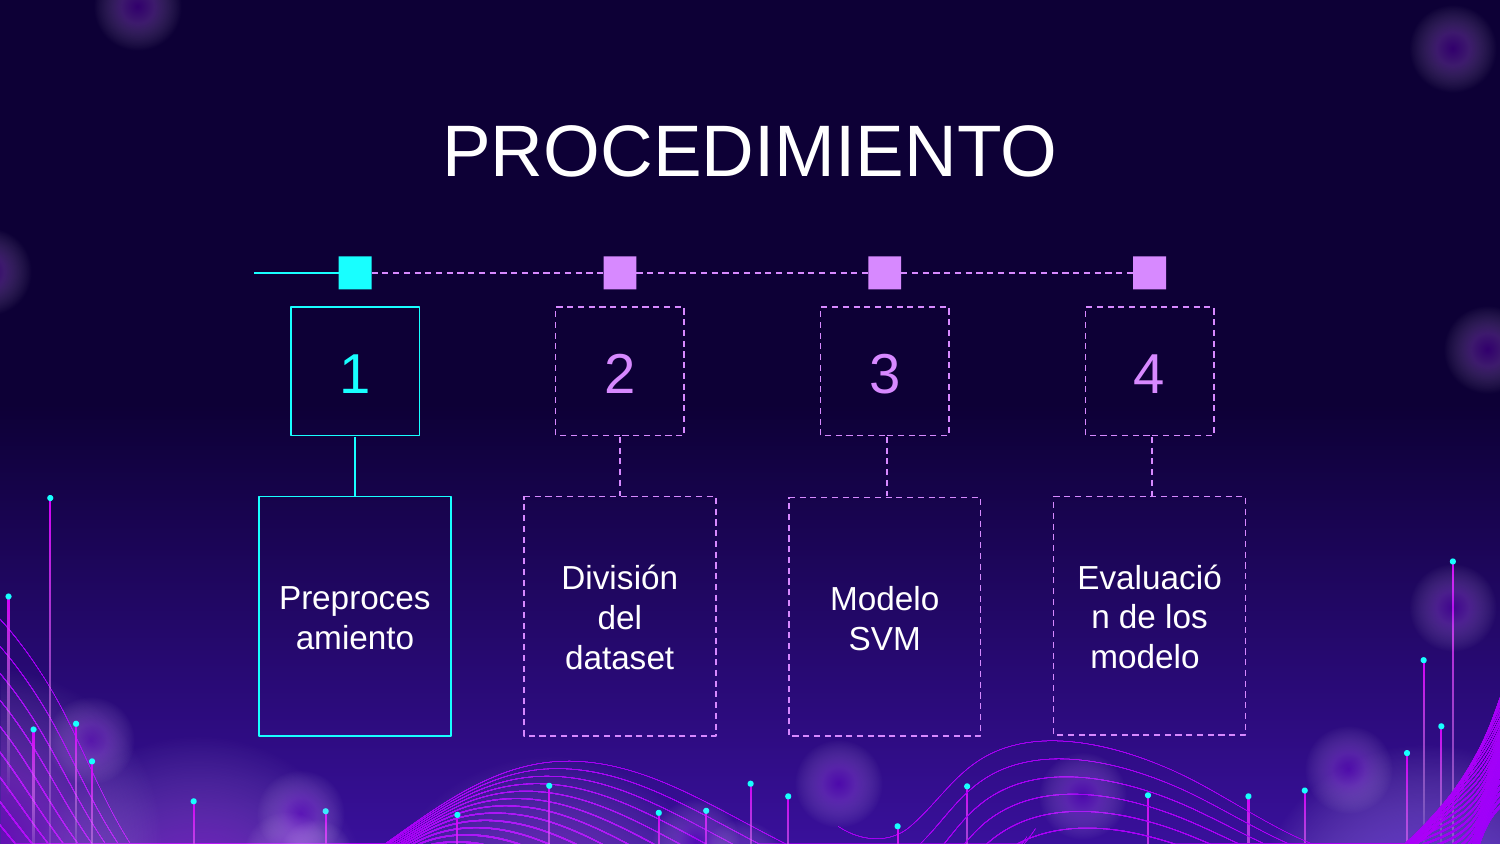

# PROCEDIMIENTO

1
2
3
4
Preprocesamiento
División del dataset
Evaluación de los modelo
Modelo SVM